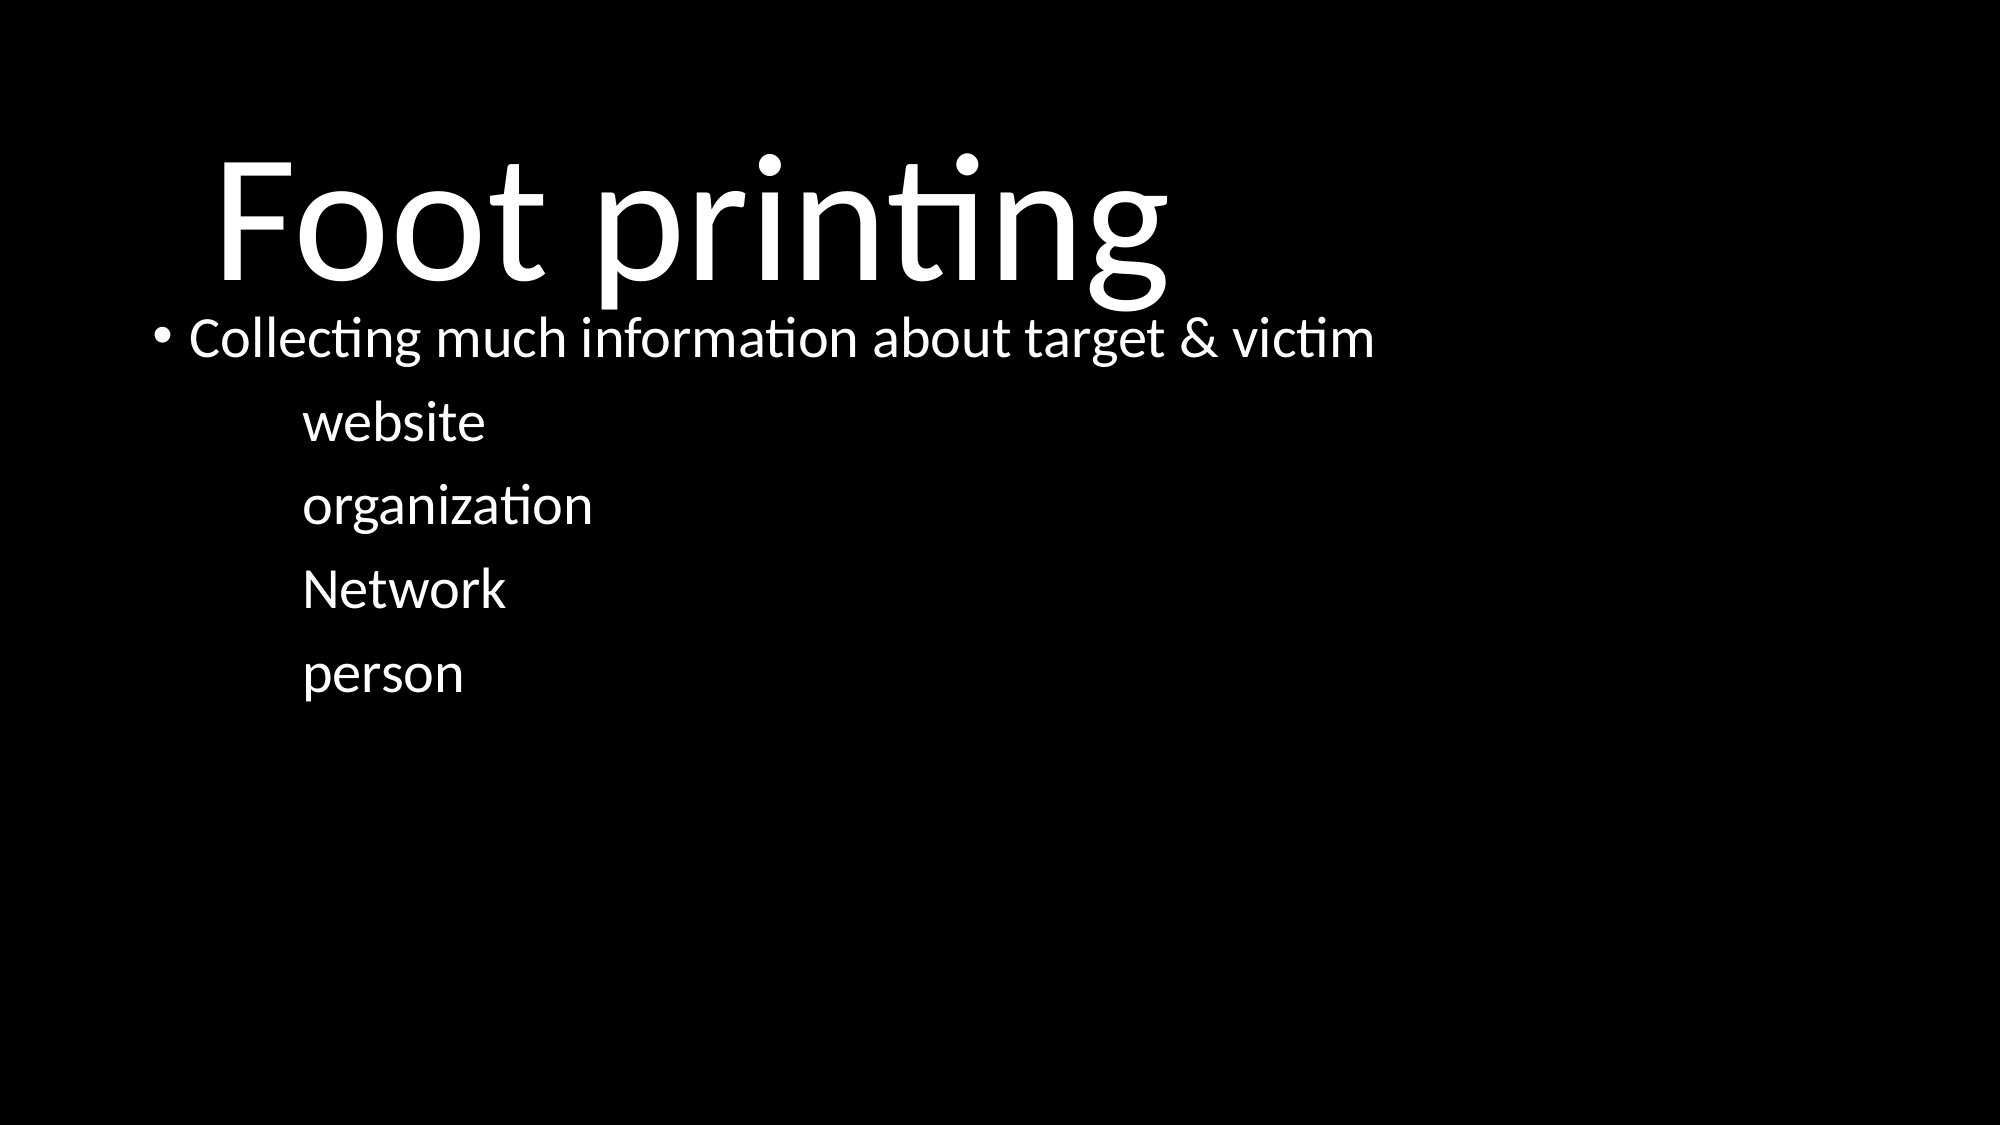

# Foot printing
Collecting much information about target & victim
	website
	organization
	Network
	person